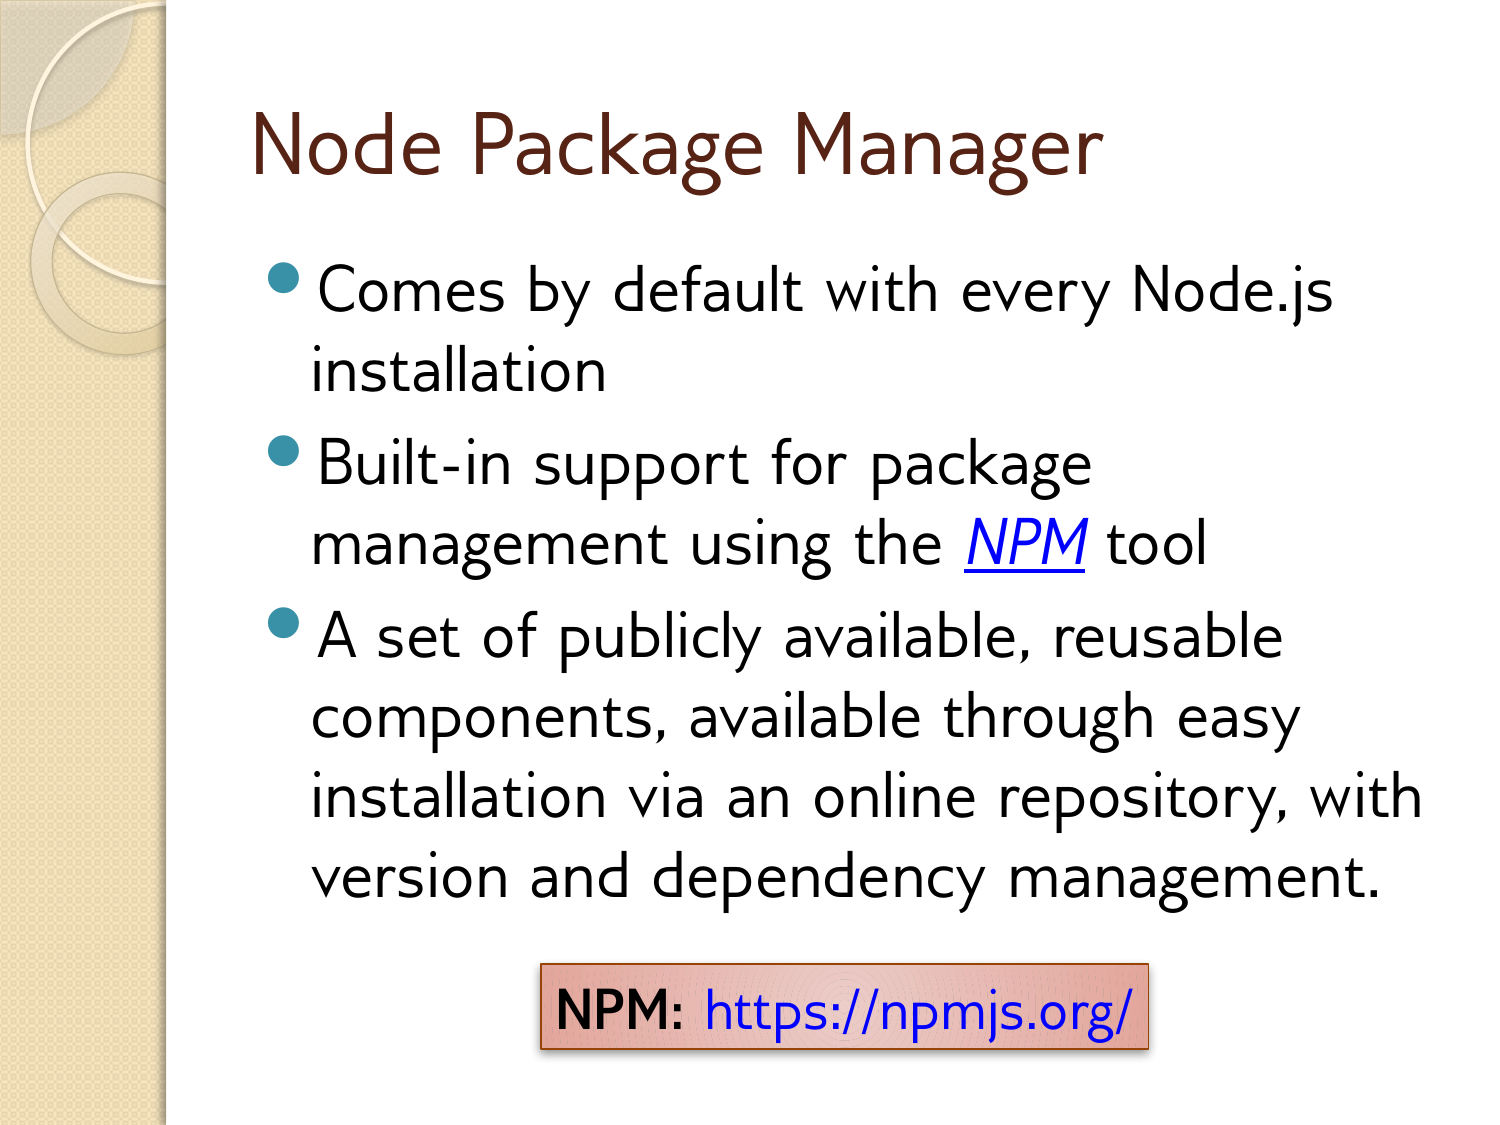

# Node Package Manager
Comes by default with every Node.js installation
Built-in support for package management using the NPM tool
A set of publicly available, reusable components, available through easy installation via an online repository, with version and dependency management.
NPM: https://npmjs.org/